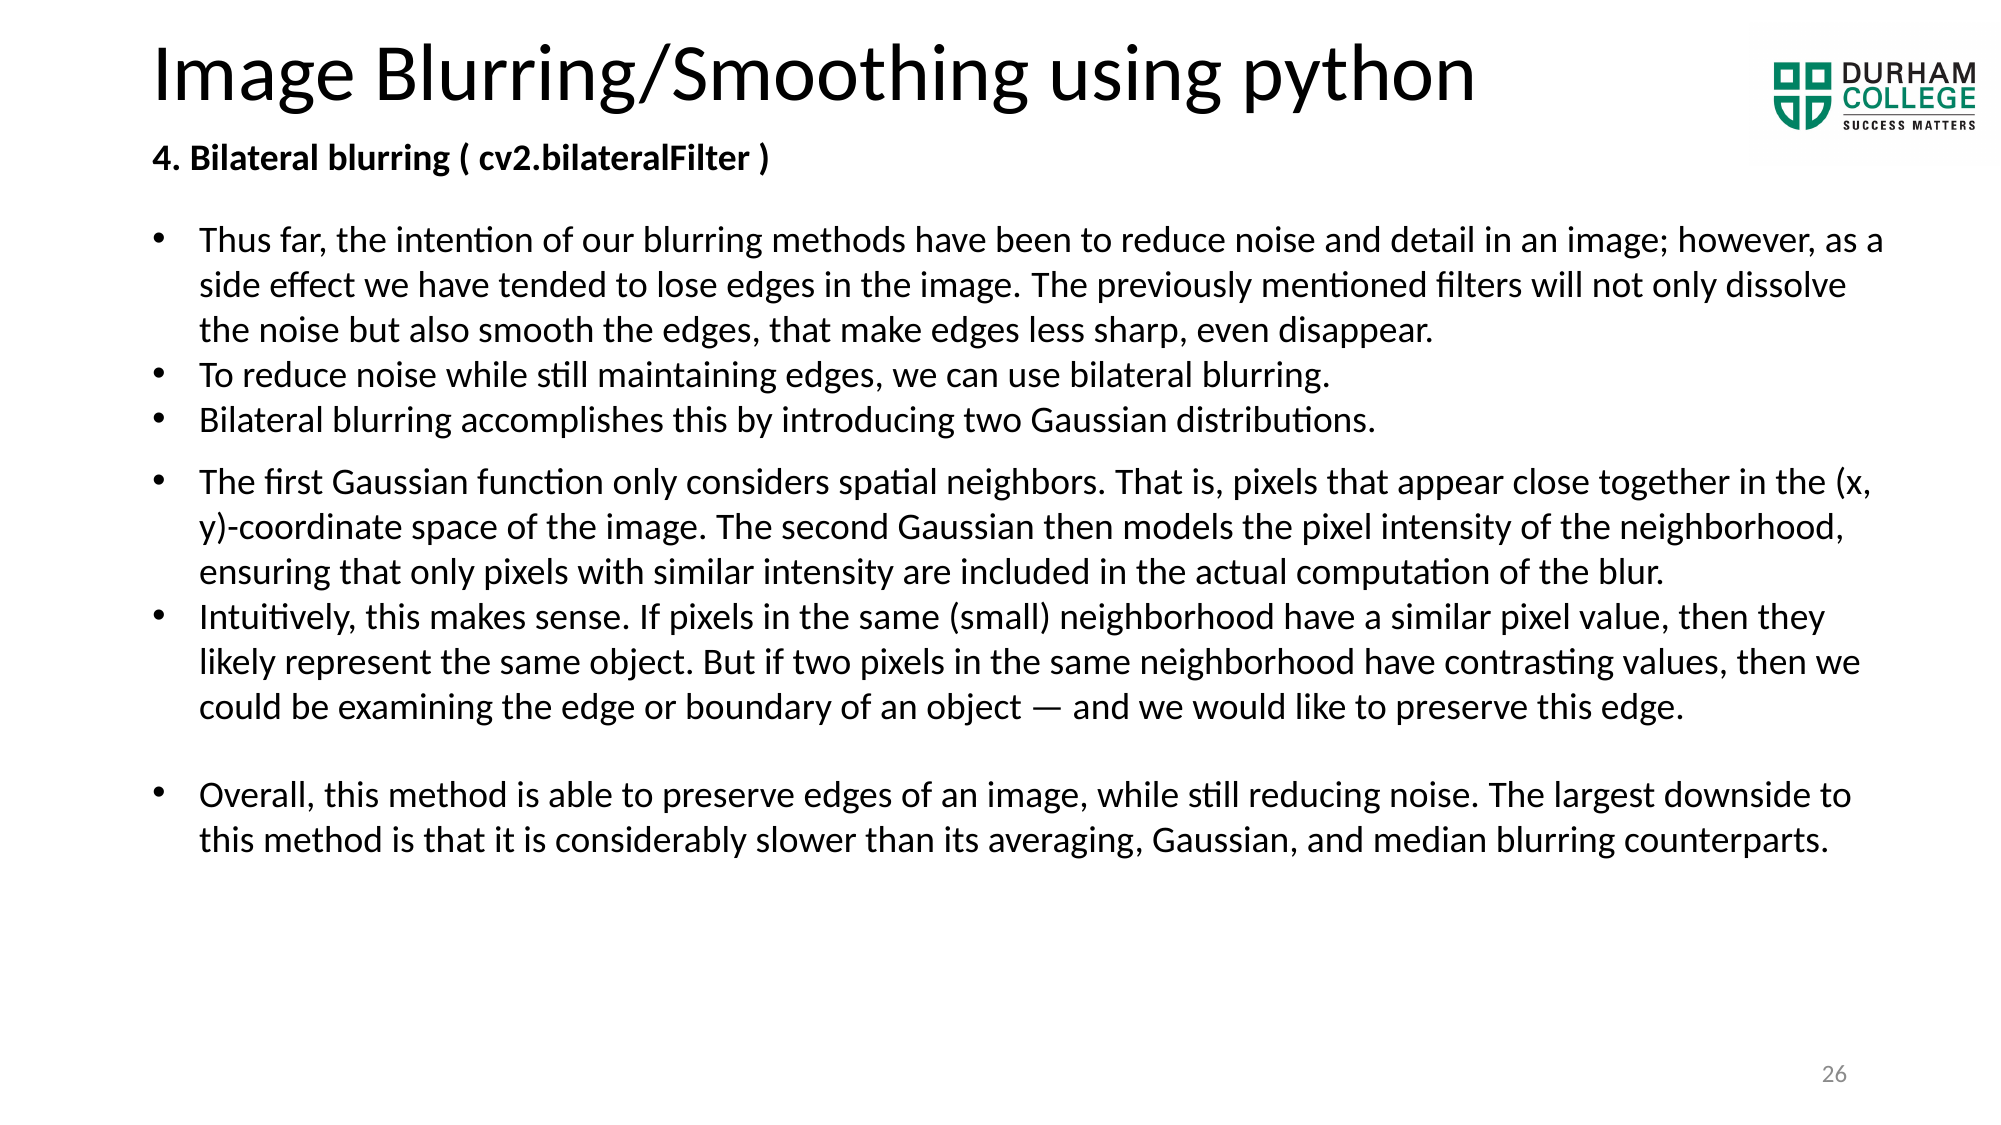

# Image Blurring/Smoothing using python
4. Bilateral blurring ( cv2.bilateralFilter )
Thus far, the intention of our blurring methods have been to reduce noise and detail in an image; however, as a side effect we have tended to lose edges in the image. The previously mentioned filters will not only dissolve the noise but also smooth the edges, that make edges less sharp, even disappear.
To reduce noise while still maintaining edges, we can use bilateral blurring.
Bilateral blurring accomplishes this by introducing two Gaussian distributions.
The first Gaussian function only considers spatial neighbors. That is, pixels that appear close together in the (x, y)-coordinate space of the image. The second Gaussian then models the pixel intensity of the neighborhood, ensuring that only pixels with similar intensity are included in the actual computation of the blur.
Intuitively, this makes sense. If pixels in the same (small) neighborhood have a similar pixel value, then they likely represent the same object. But if two pixels in the same neighborhood have contrasting values, then we could be examining the edge or boundary of an object — and we would like to preserve this edge.
Overall, this method is able to preserve edges of an image, while still reducing noise. The largest downside to this method is that it is considerably slower than its averaging, Gaussian, and median blurring counterparts.
26